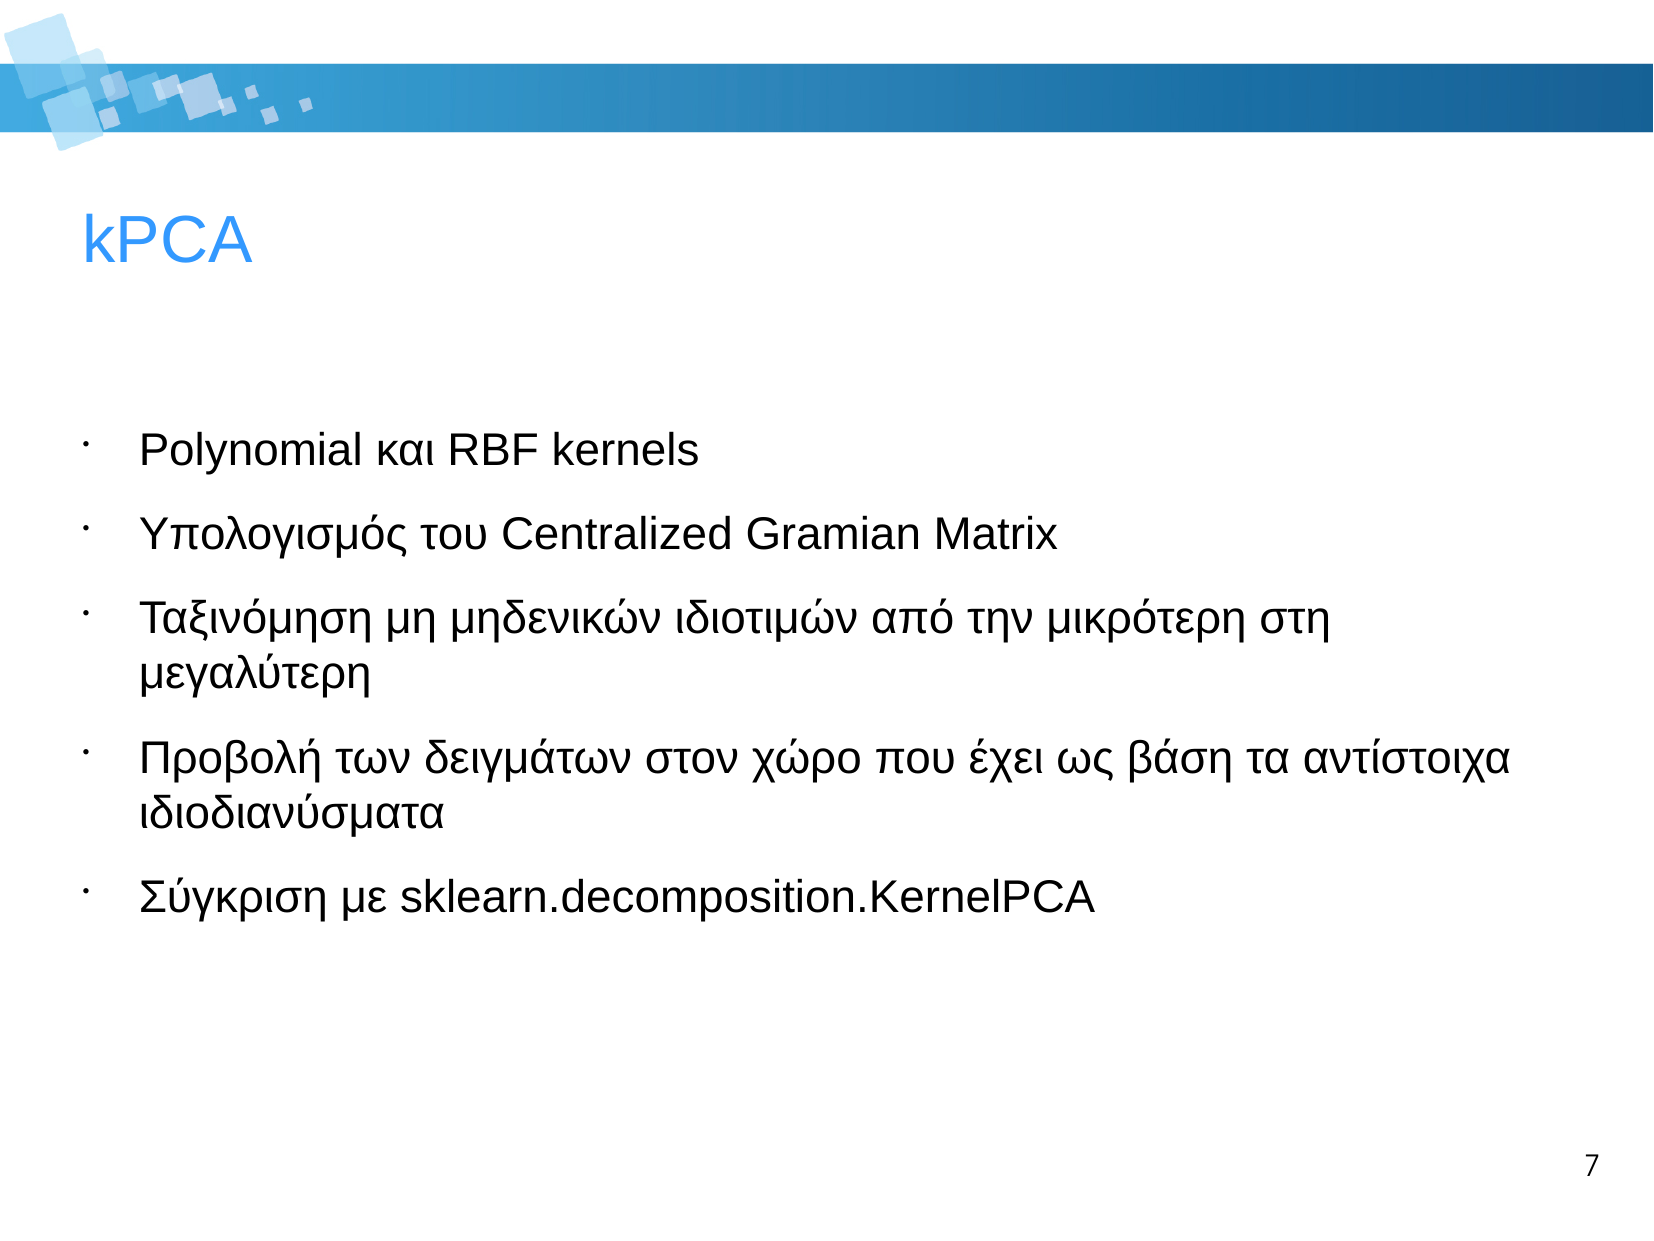

kPCA
Polynomial και RBF kernels
Υπολογισμός του Centralized Gramian Matrix
Ταξινόμηση μη μηδενικών ιδιοτιμών από την μικρότερη στη μεγαλύτερη
Προβολή των δειγμάτων στον χώρο που έχει ως βάση τα αντίστοιχα ιδιοδιανύσματα
Σύγκριση με sklearn.decomposition.KernelPCA
7